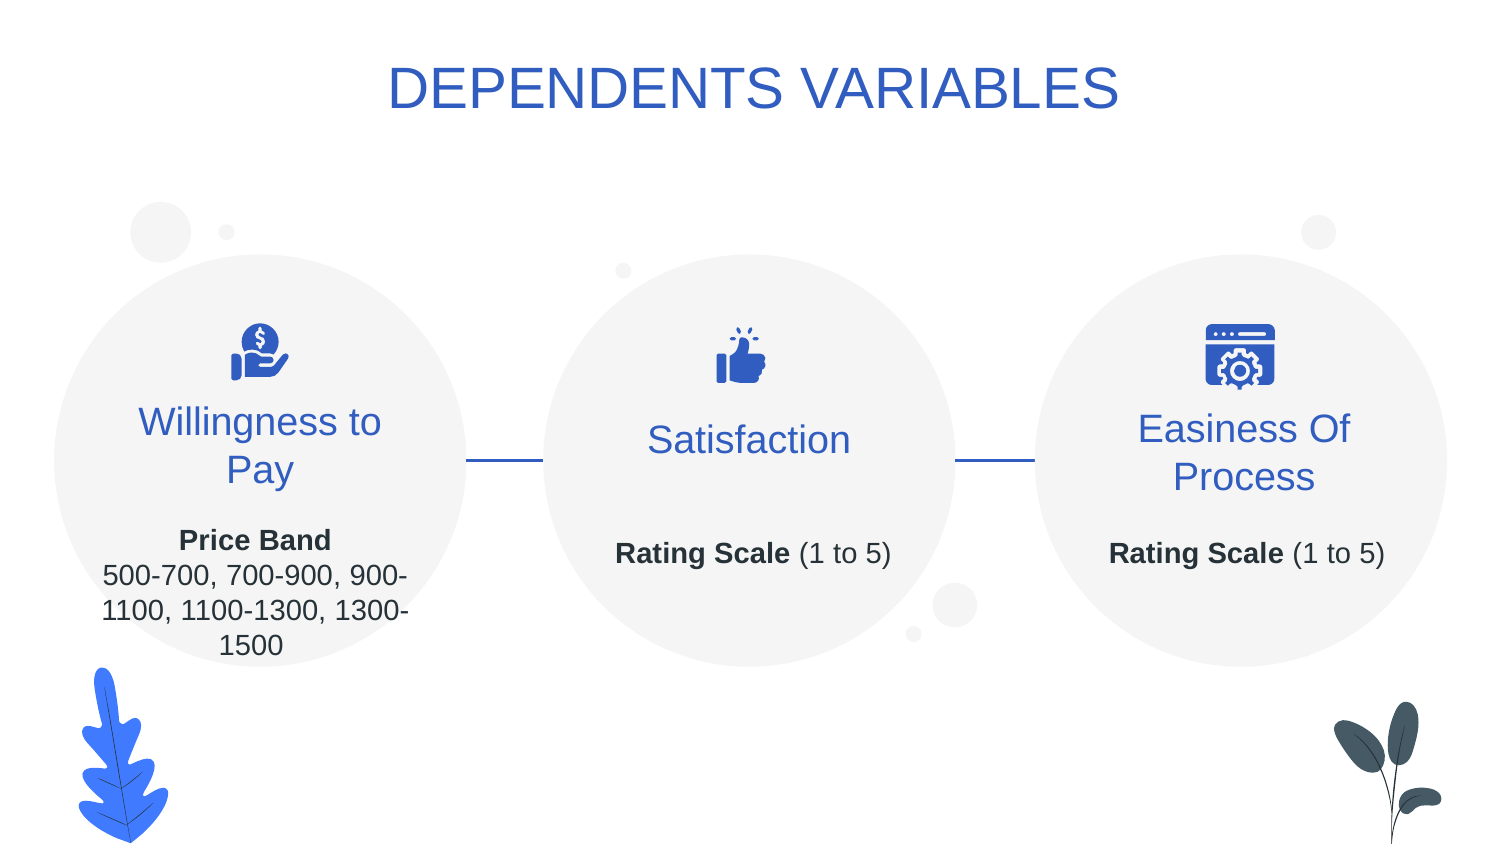

# DEPENDENTS VARIABLES

Willingness to Pay
Easiness Of Process
Satisfaction
Price Band
500-700, 700-900, 900-1100, 1100-1300, 1300-1500

Rating Scale (1 to 5)

Rating Scale (1 to 5)